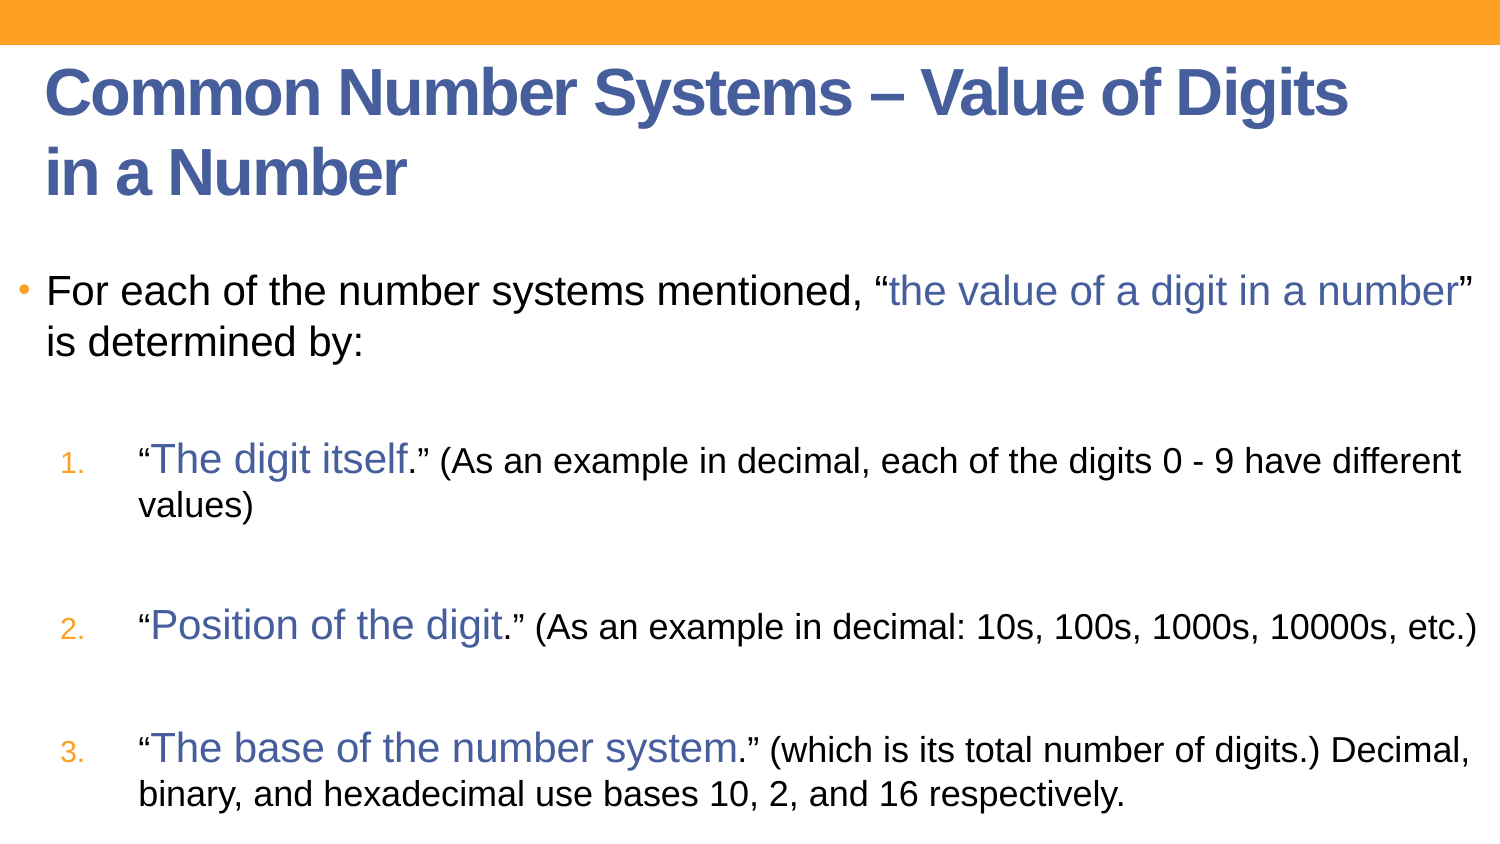

# Common Number Systems – Value of Digits in a Number
For each of the number systems mentioned, “the value of a digit in a number” is determined by:

“The digit itself.” (As an example in decimal, each of the digits 0 - 9 have different values)

“Position of the digit.” (As an example in decimal: 10s, 100s, 1000s, 10000s, etc.)

“The base of the number system.” (which is its total number of digits.) Decimal, binary, and hexadecimal use bases 10, 2, and 16 respectively.